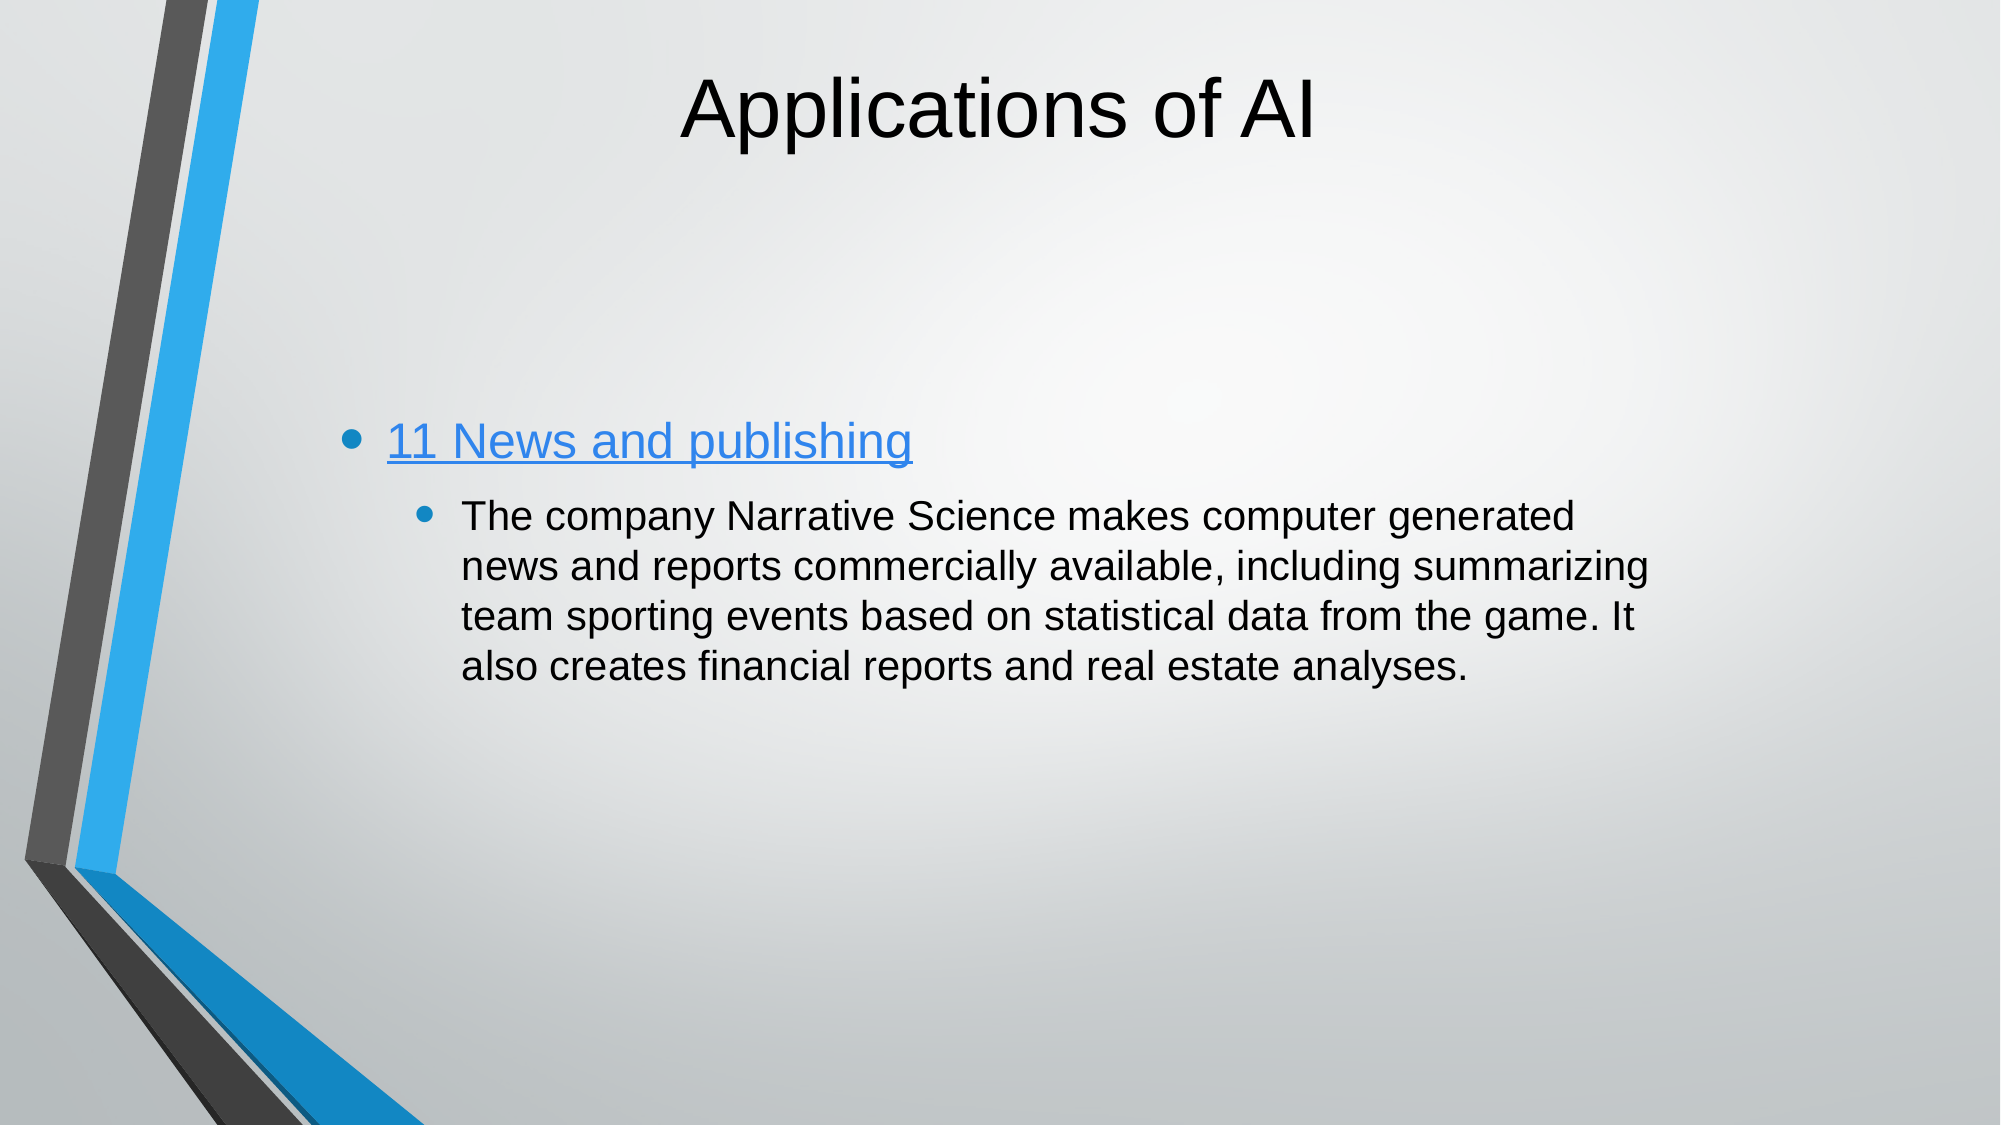

# Applications of AI
11 News and publishing
The company Narrative Science makes computer generated news and reports commercially available, including summarizing team sporting events based on statistical data from the game. It also creates financial reports and real estate analyses.